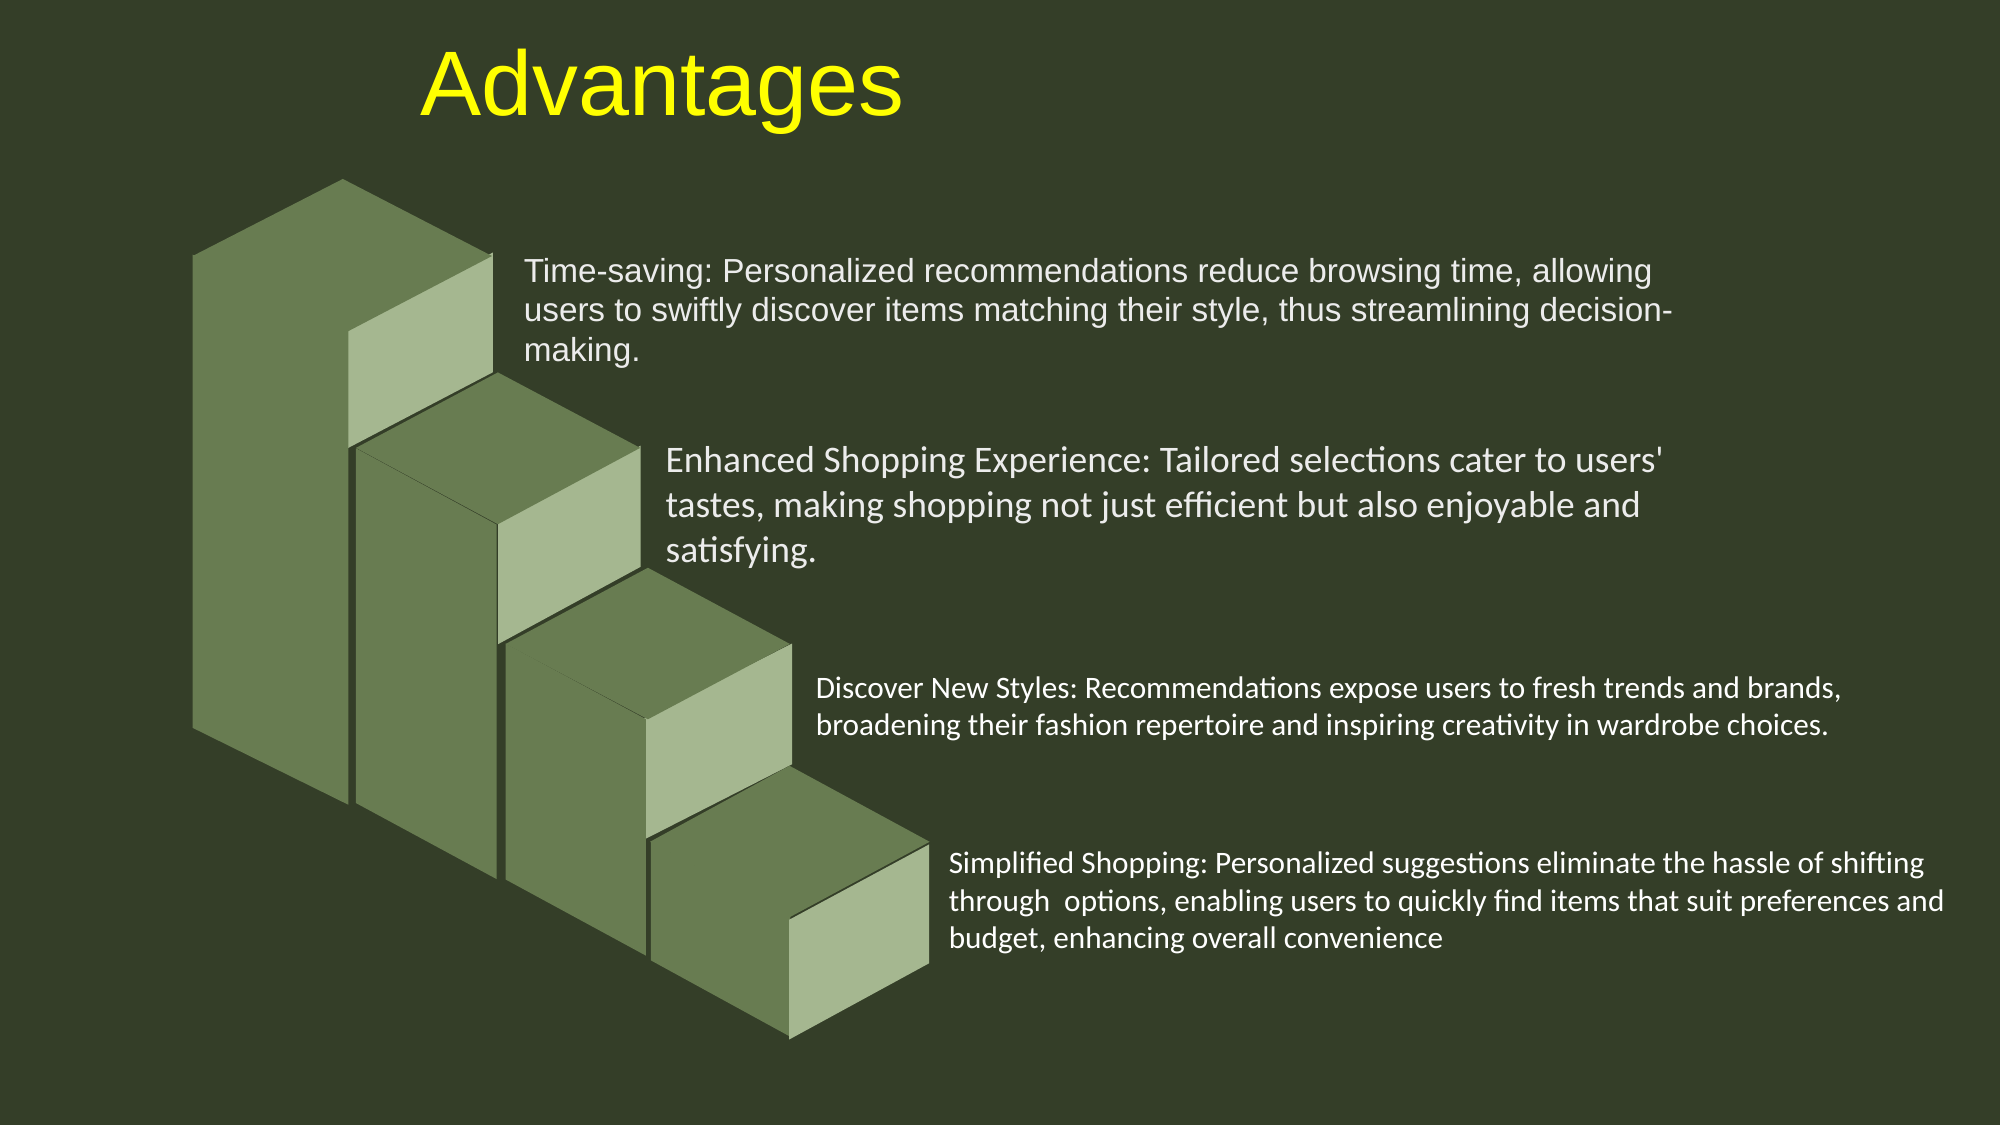

Advantages

Time-saving: Personalized recommendations reduce browsing time, allowing users to swiftly discover items matching their style, thus streamlining decision-making.

Enhanced Shopping Experience: Tailored selections cater to users' tastes, making shopping not just efficient but also enjoyable and satisfying.

Discover New Styles: Recommendations expose users to fresh trends and brands, broadening their fashion repertoire and inspiring creativity in wardrobe choices.

Simplified Shopping: Personalized suggestions eliminate the hassle of shifting through  options, enabling users to quickly find items that suit preferences and budget, enhancing overall convenience